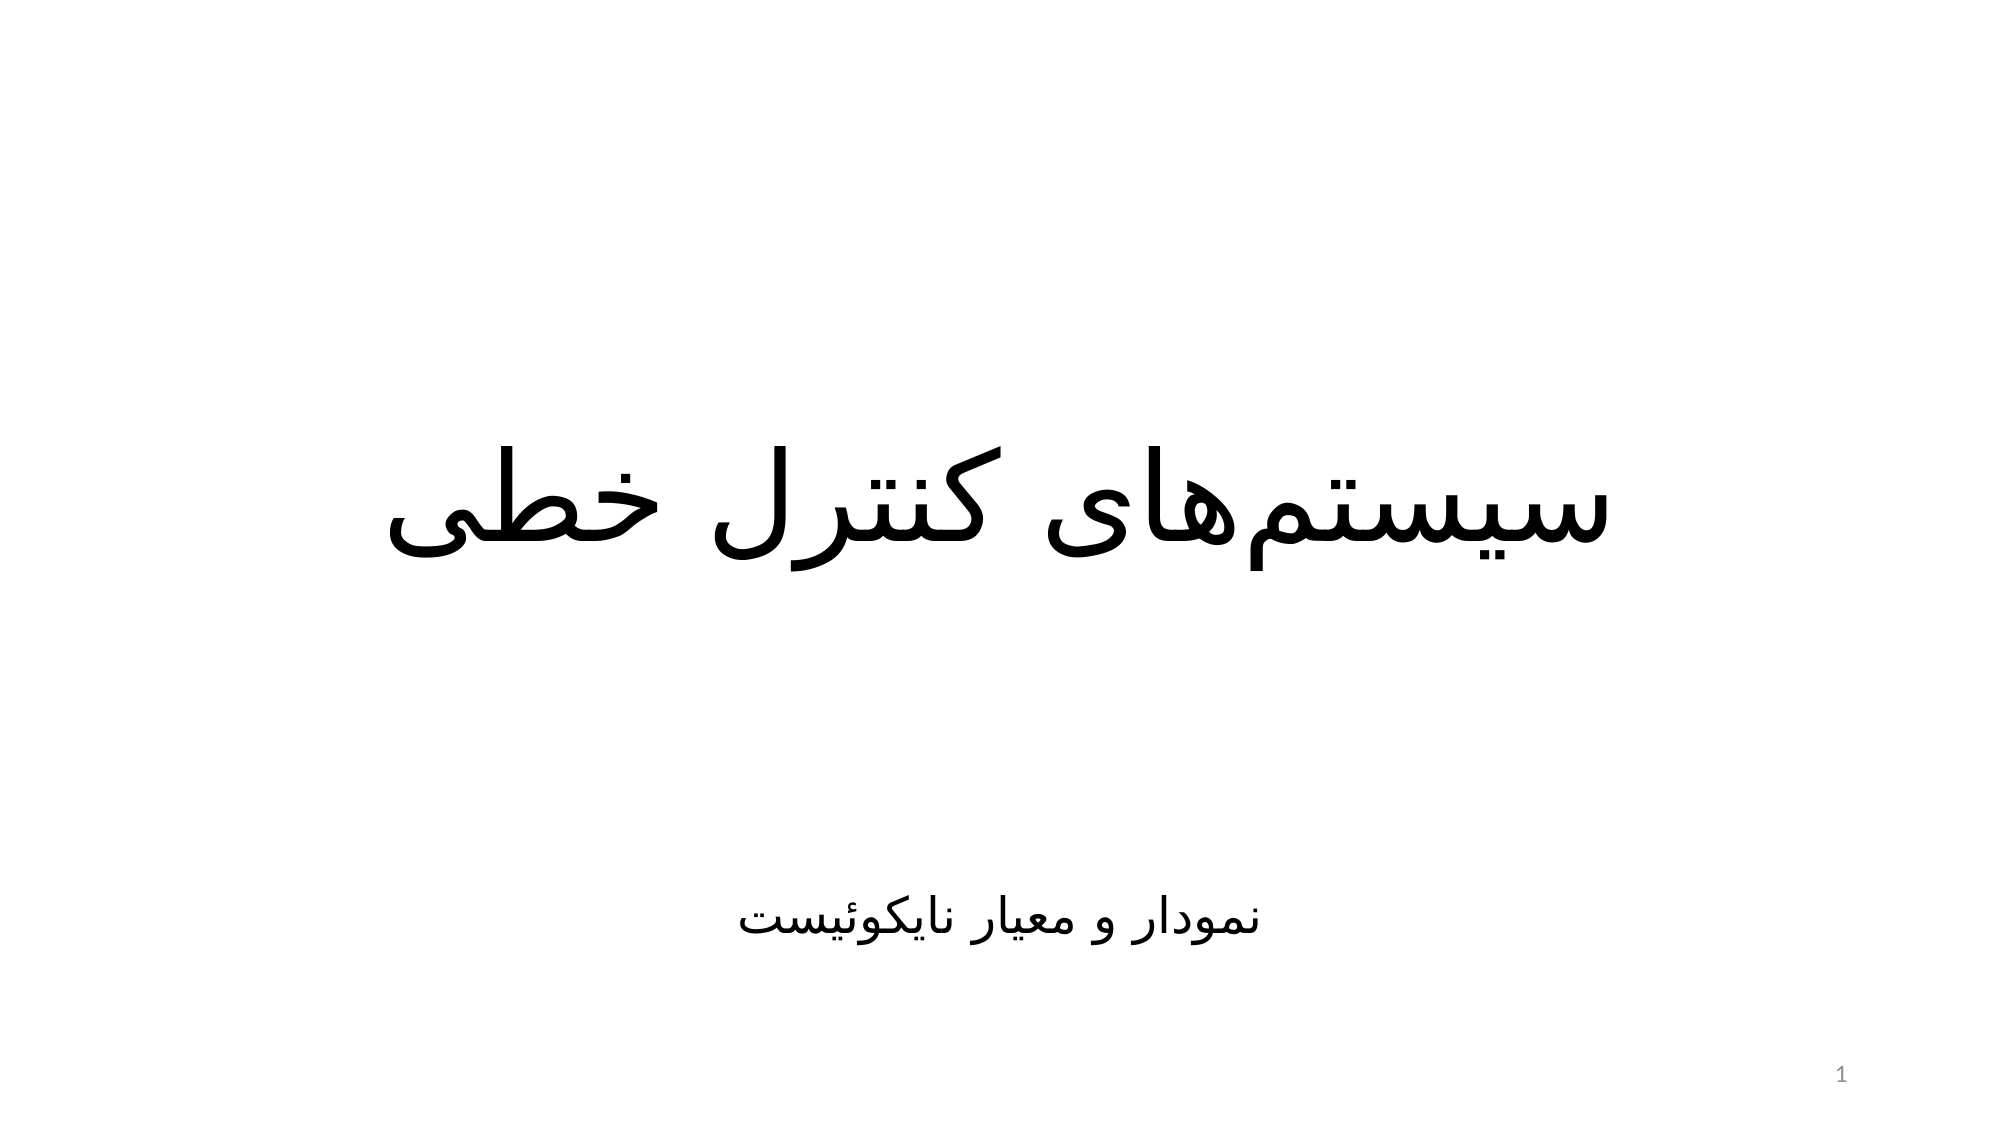

# سیستم‌های کنترل خطی

نمودار و معیار نایکوئیست
1